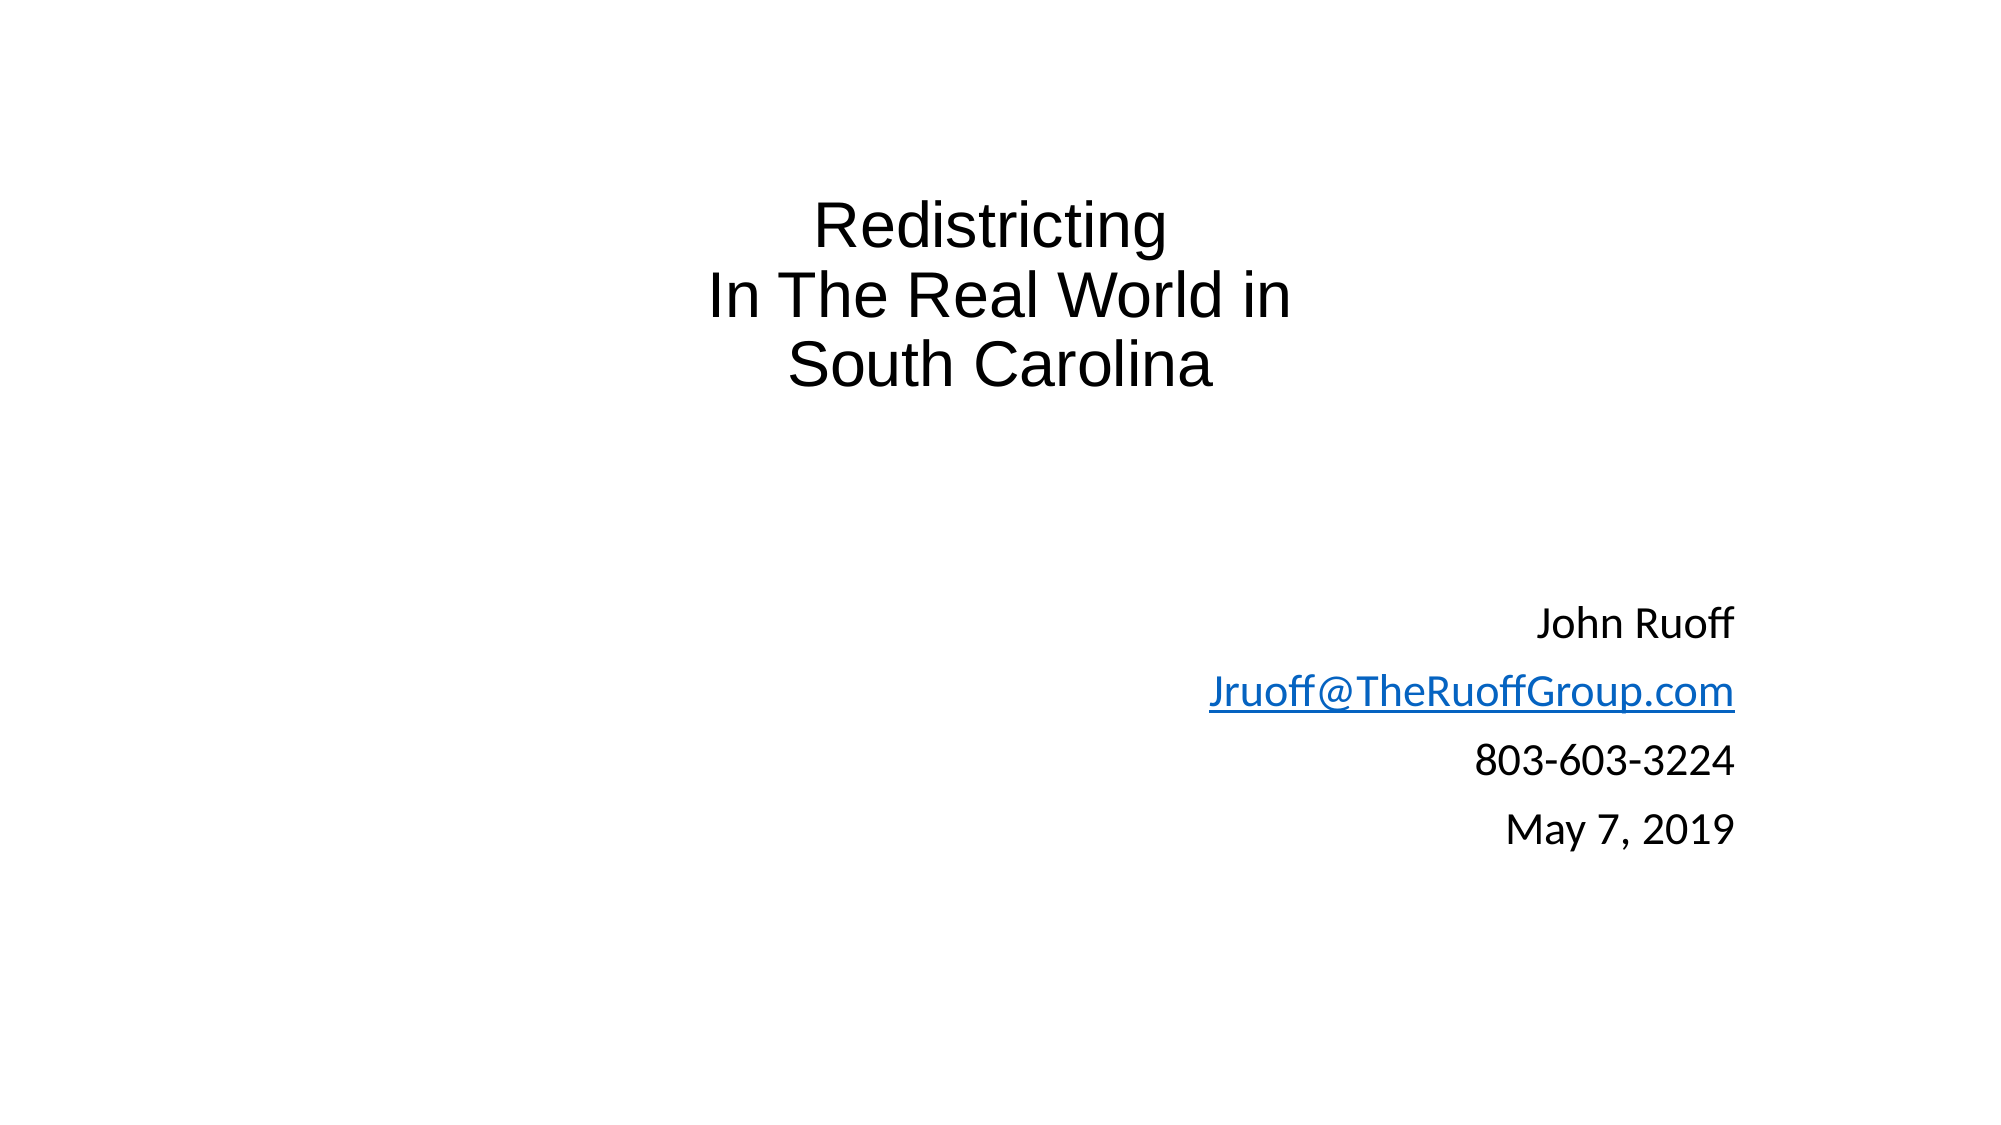

# Redistricting In The Real World in South Carolina
John Ruoff
Jruoff@TheRuoffGroup.com
803-603-3224
May 7, 2019